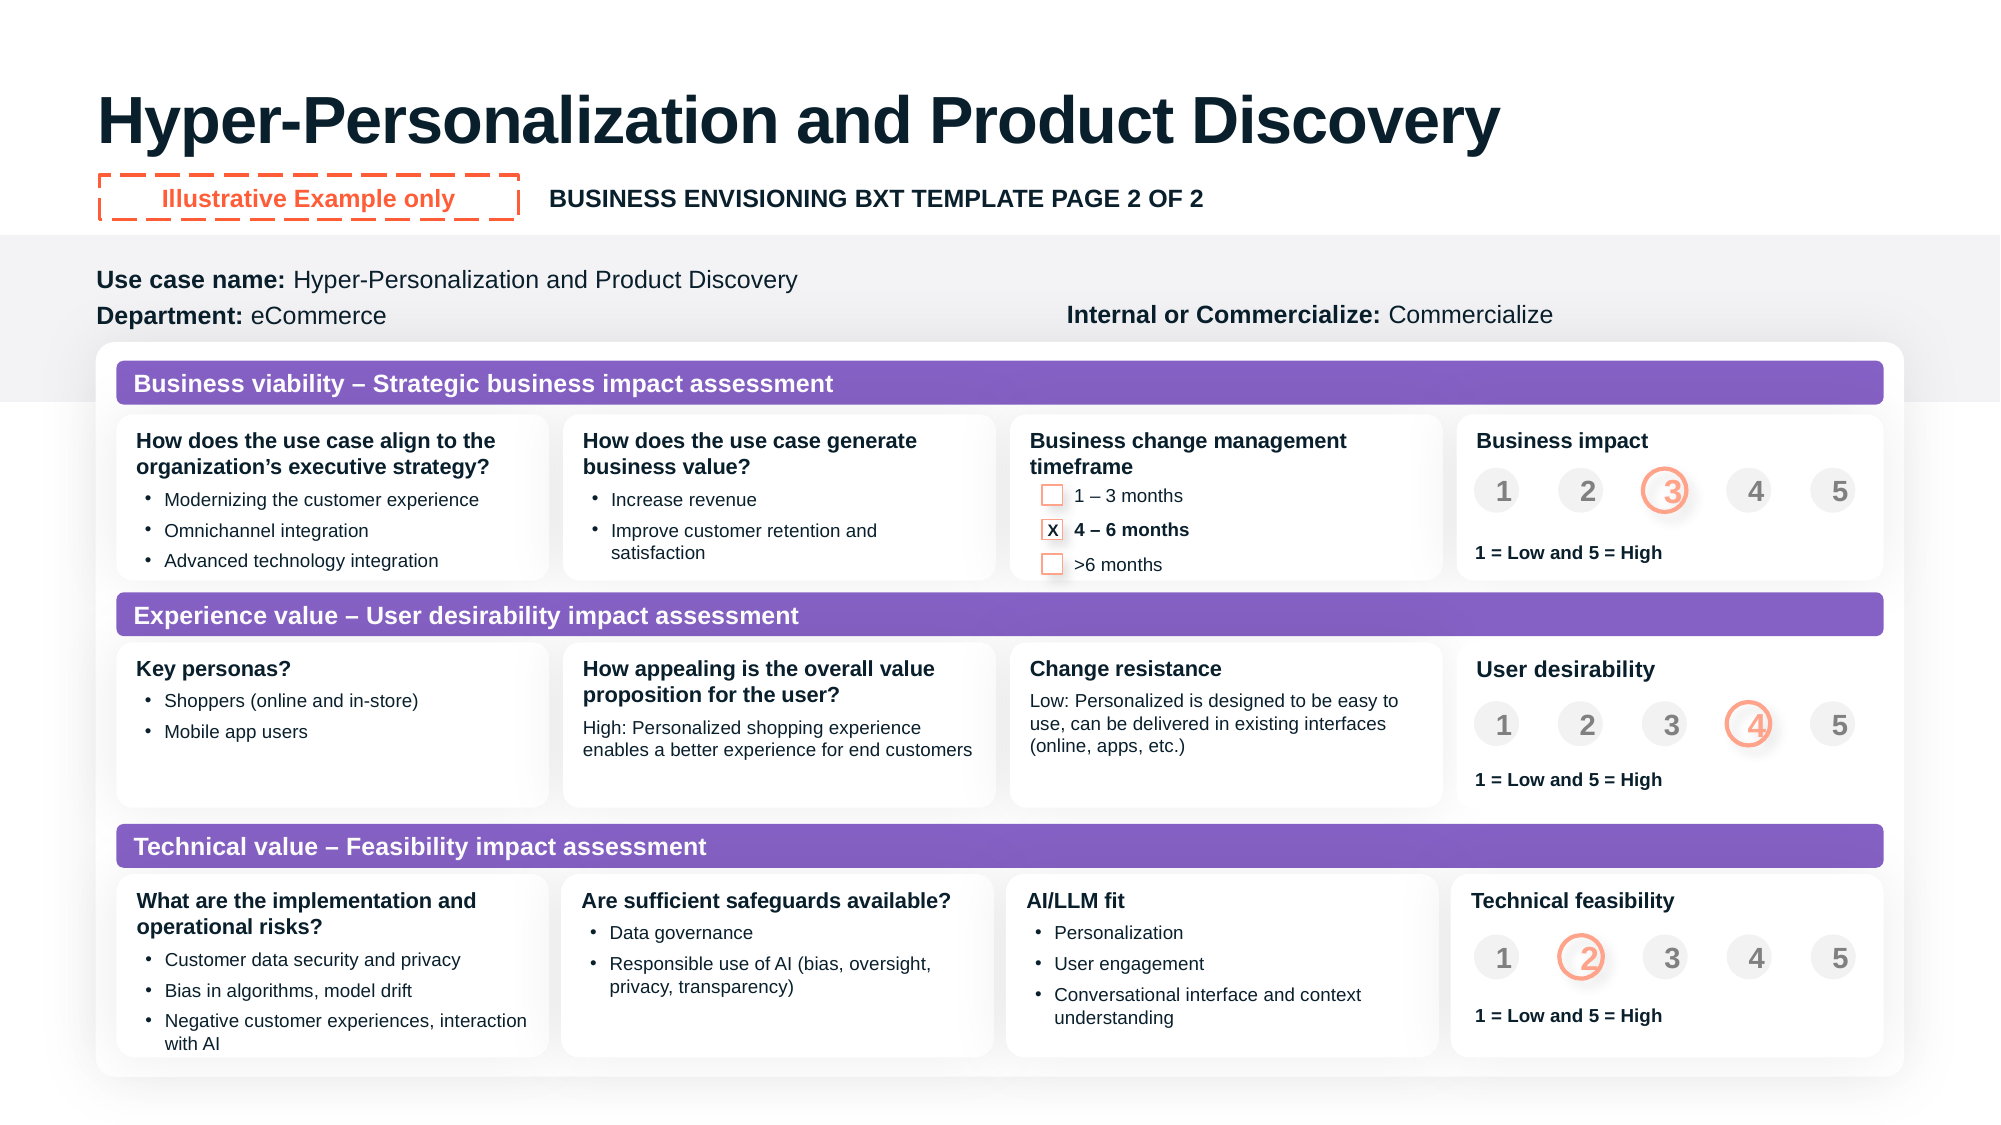

# Hyper-Personalization and Product Discovery
Illustrative Example only
Business Envisioning BXT Template Page 2 of 2

Use case name: Hyper-Personalization and Product Discovery
Department: eCommerce
Internal or Commercialize: Commercialize

Business viability – Strategic business impact assessment
How does the use case align to the organization’s executive strategy?
Modernizing the customer experience
Omnichannel integration
Advanced technology integration
How does the use case generate
business value?
Increase revenue
Improve customer retention and satisfaction
Business change management timeframe
Business impact
1
2
3
4
5
1 – 3 months

4 – 6 months
X
1 = Low and 5 = High
>6 months

Experience value – User desirability impact assessment
Key personas?
Shoppers (online and in-store)
Mobile app users
How appealing is the overall value proposition for the user?
High: Personalized shopping experience enables a better experience for end customers
Change resistance
Low: Personalized is designed to be easy to use, can be delivered in existing interfaces (online, apps, etc.)
User desirability
1
2
3
4
5
1 = Low and 5 = High
Technical value – Feasibility impact assessment
What are the implementation and operational risks?
Customer data security and privacy
Bias in algorithms, model drift
Negative customer experiences, interaction with AI
Are sufficient safeguards available?
Data governance
Responsible use of AI (bias, oversight, privacy, transparency)
AI/LLM fit
Personalization
User engagement
Conversational interface and context understanding
Technical feasibility
1
2
3
4
5
1 = Low and 5 = High